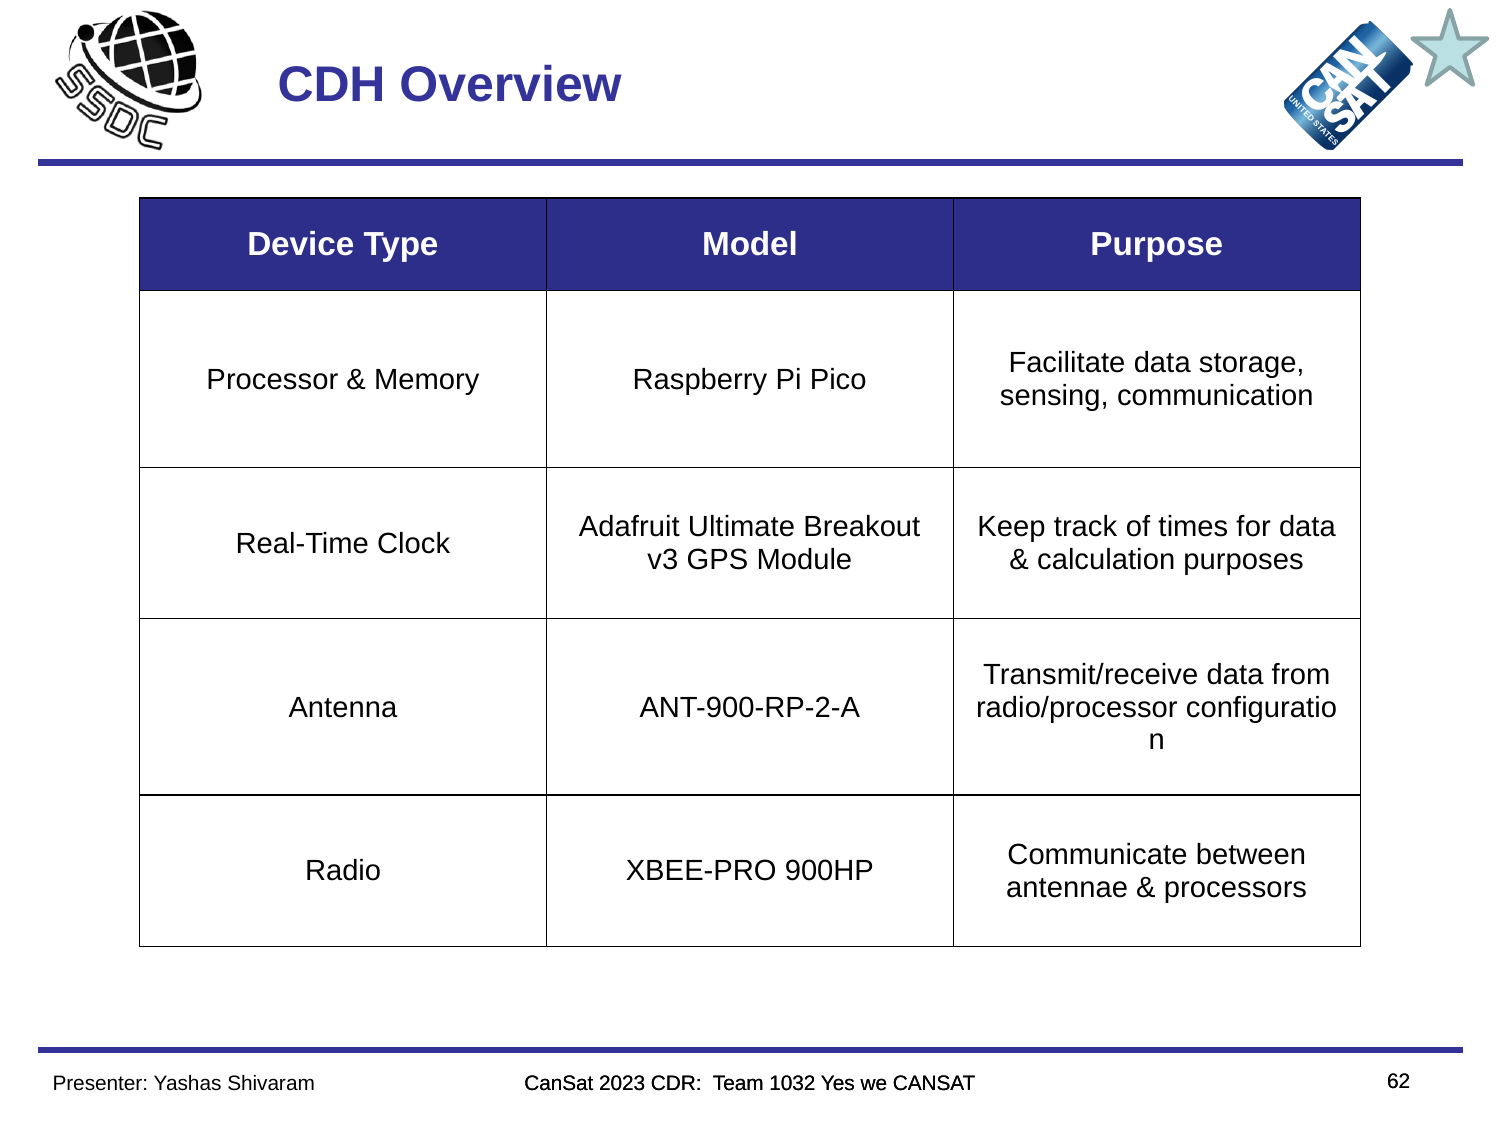

# CDH Overview
| Device Type​​ | Model​​ | Purpose​​ |
| --- | --- | --- |
| Processor & Memory​ | Raspberry Pi Pico | Facilitate data storage, sensing, communication​ |
| Real-Time Clock​ | Adafruit Ultimate Breakout v3 GPS Module​ | Keep track of times for data & calculation purposes​ |
| Antenna​ | ANT-900-RP-2-A | Transmit/receive data from radio/processor configuration​ |
| Radio​ | XBEE-PRO 900HP | Communicate between antennae & processors​ |
62
62
Presenter: Yashas Shivaram
CanSat 2023 CDR:  Team 1032 Yes we CANSAT
CanSat 2023 CDR:  Team 1032 Yes we CANSAT